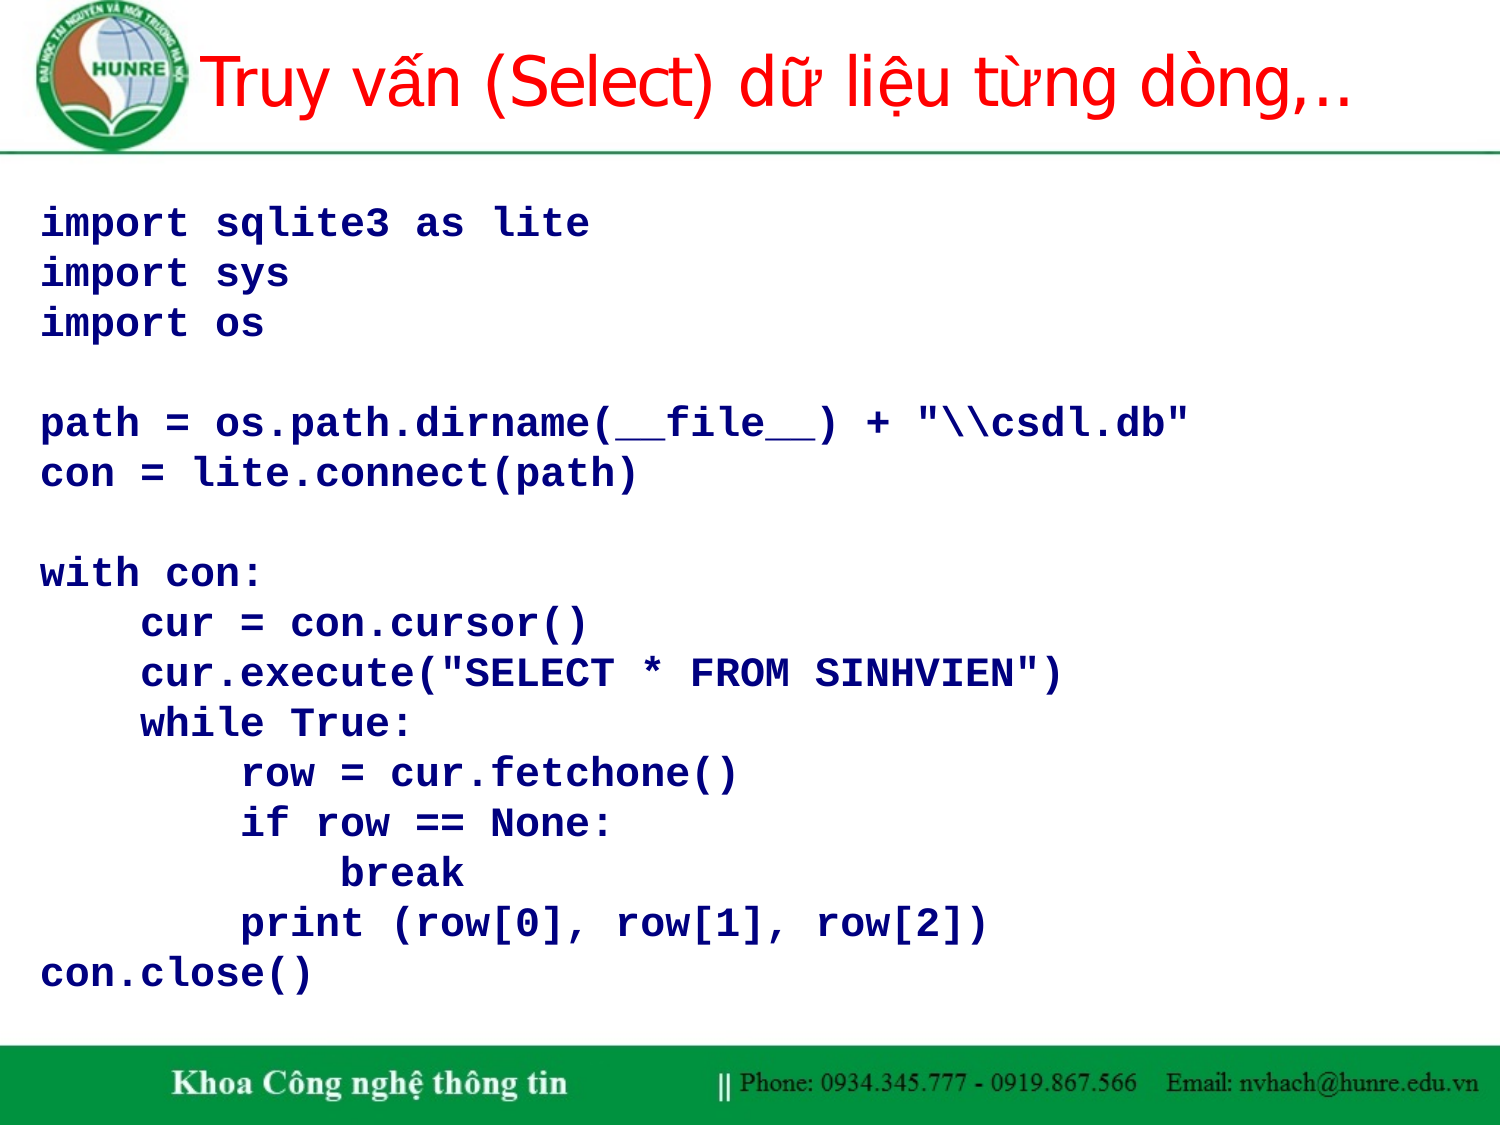

# Truy vấn (Select) dữ liệu từng dòng,..
import sqlite3 as lite
import sys
import os

path = os.path.dirname(__file__) + "\\csdl.db"
con = lite.connect(path)

with con:
    cur = con.cursor()
    cur.execute("SELECT * FROM SINHVIEN")
    while True:
        row = cur.fetchone()
        if row == None:
            break
        print (row[0], row[1], row[2])
con.close()